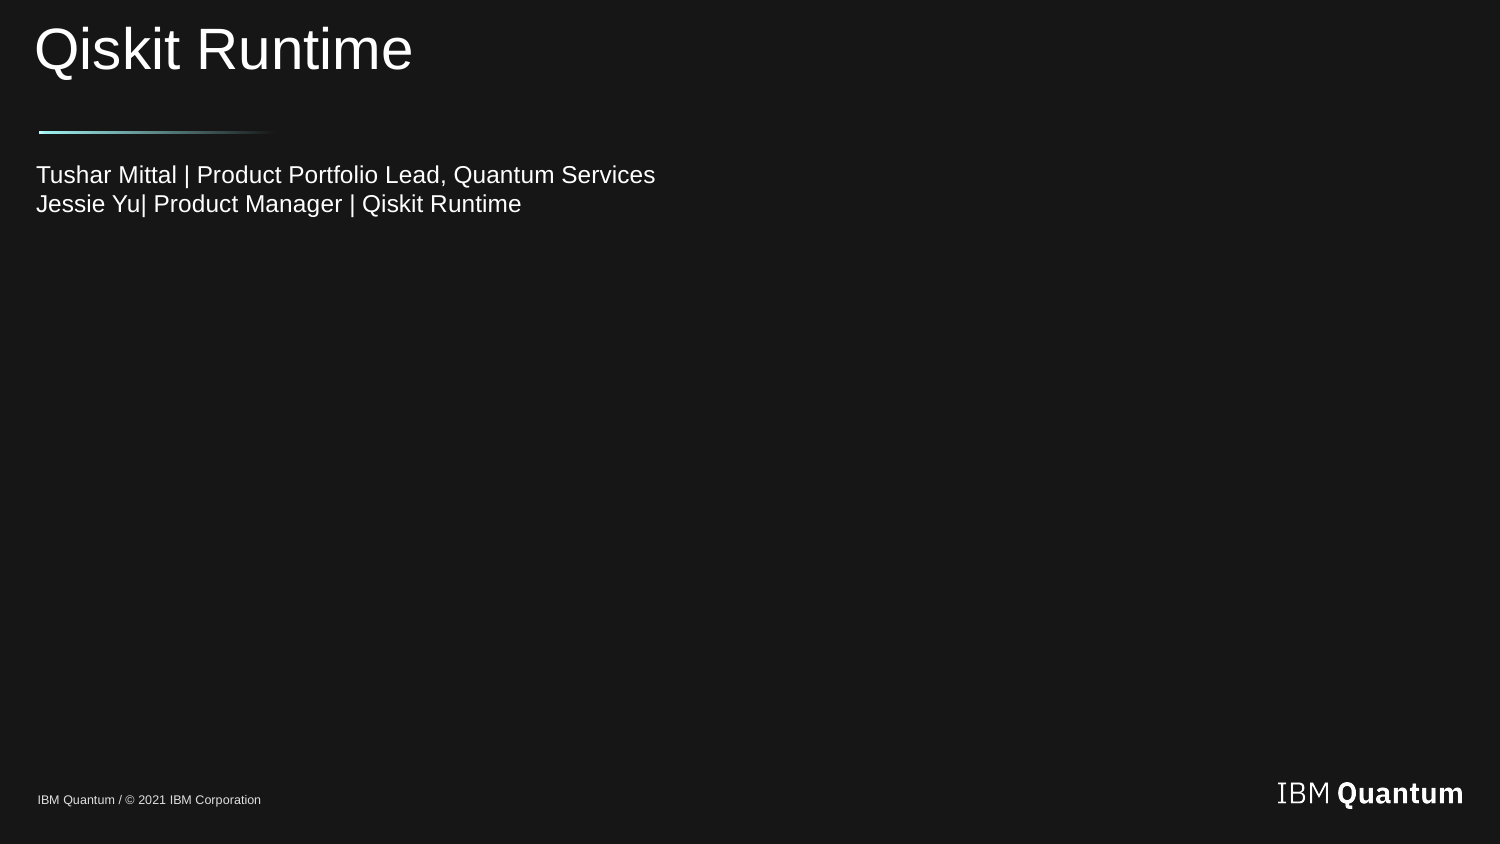

Qiskit Runtime
Tushar Mittal | Product Portfolio Lead, Quantum Services
Jessie Yu| Product Manager | Qiskit Runtime